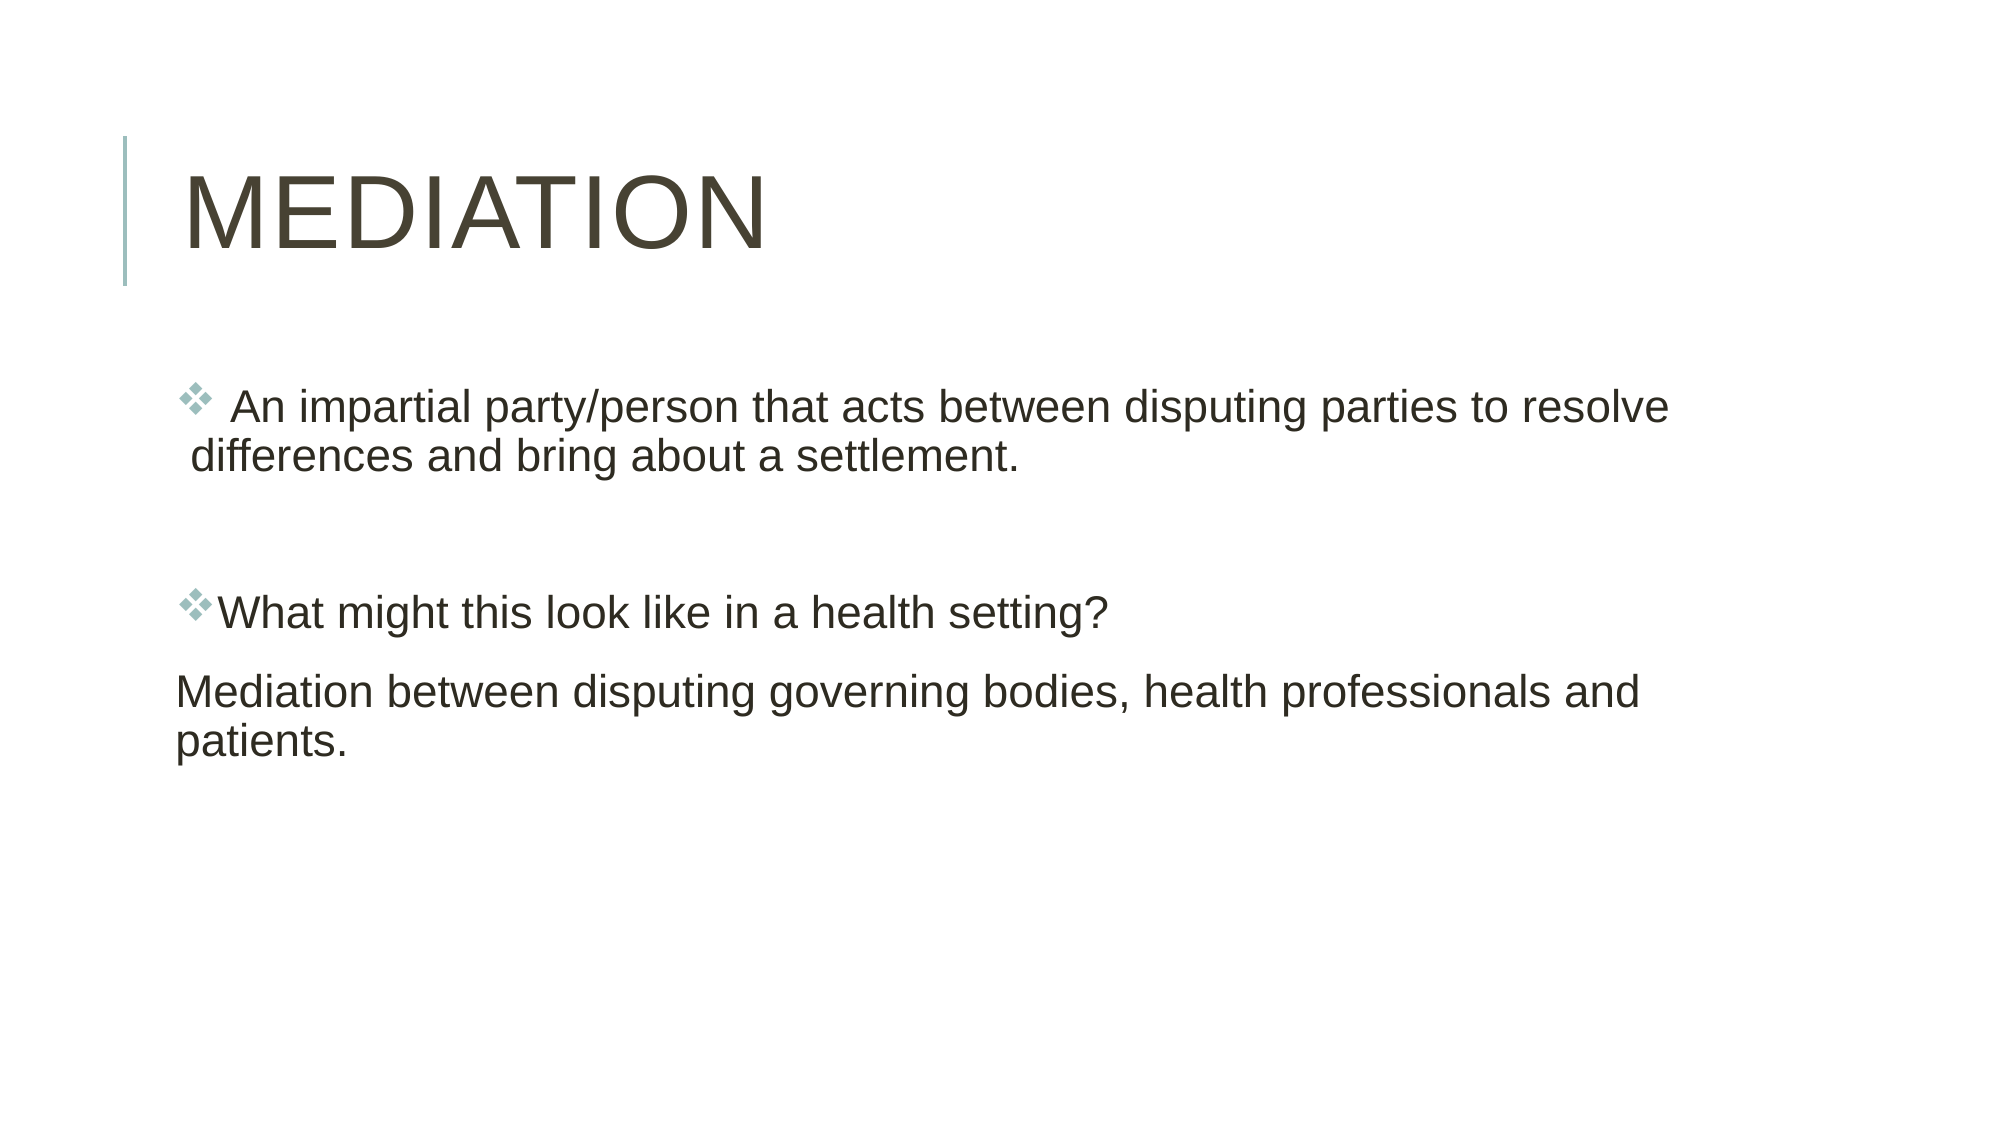

# mediation
 An impartial party/person that acts between disputing parties to resolve differences and bring about a settlement.

What might this look like in a health setting?
Mediation between disputing governing bodies, health professionals and patients.